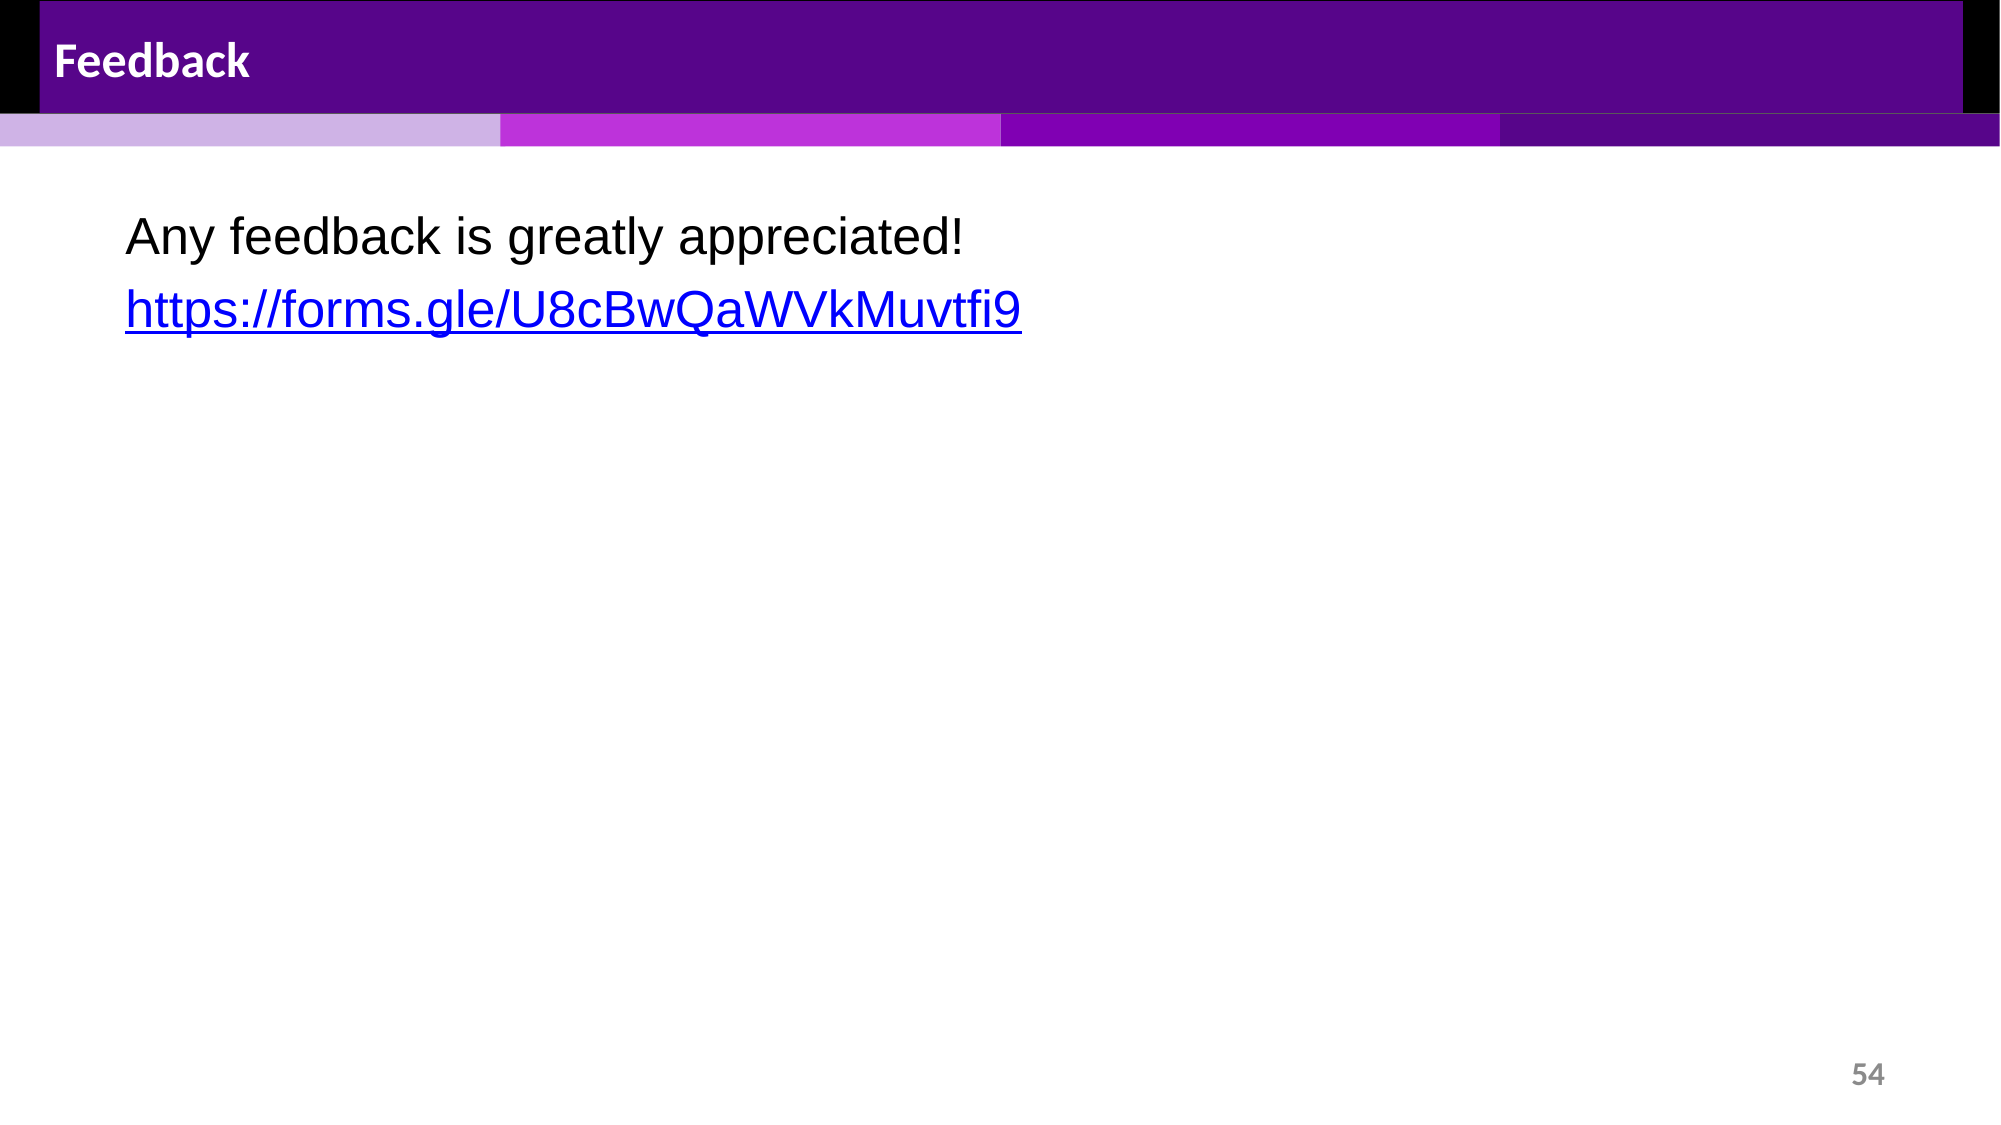

Feedback
Any feedback is greatly appreciated!
https://forms.gle/U8cBwQaWVkMuvtfi9